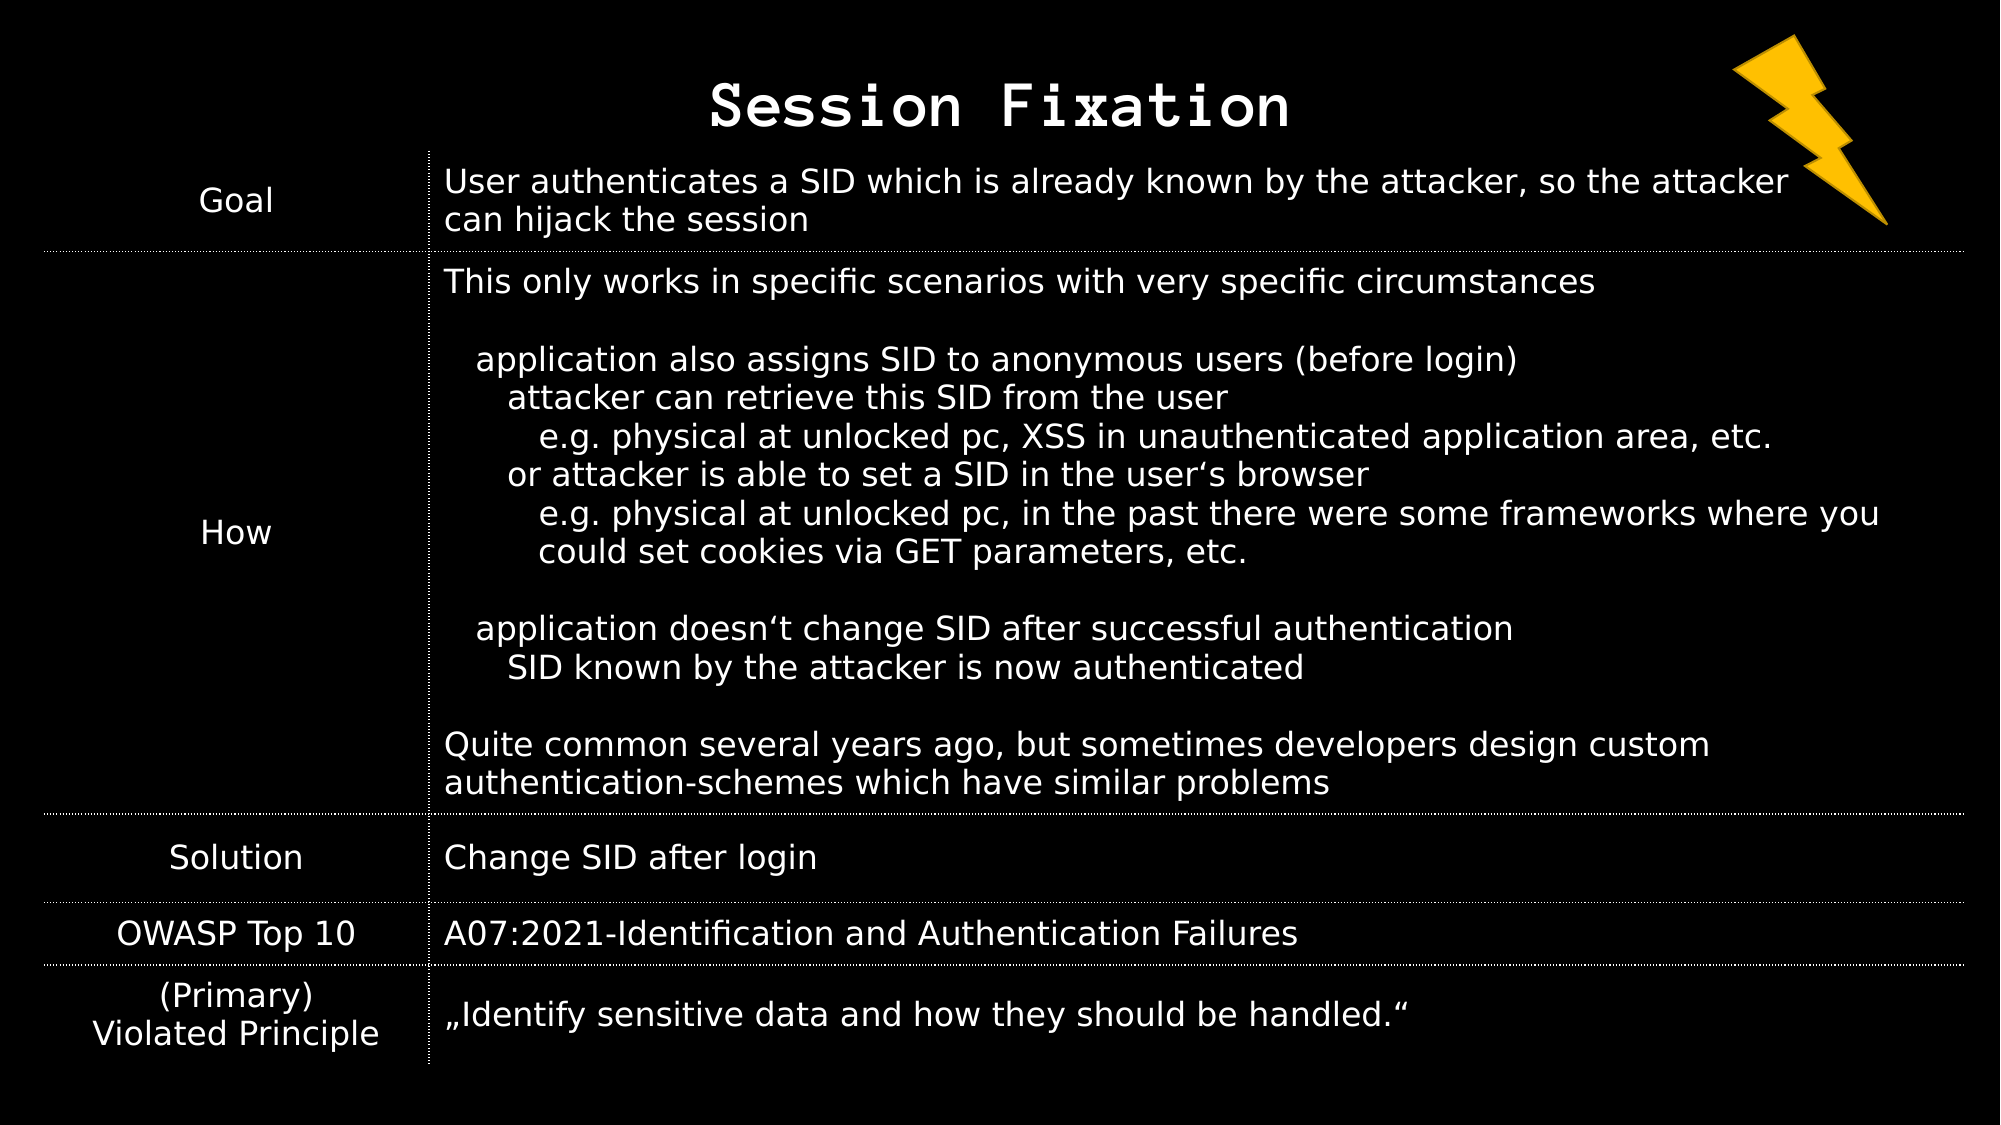

| Session Fixation | SQL Injection |
| --- | --- |
| Goal | User authenticates a SID which is already known by the attacker, so the attacker can hijack the session |
| How | This only works in specific scenarios with very specific circumstances application also assigns SID to anonymous users (before login) attacker can retrieve this SID from the user e.g. physical at unlocked pc, XSS in unauthenticated application area, etc. or attacker is able to set a SID in the user‘s browser e.g. physical at unlocked pc, in the past there were some frameworks where you could set cookies via GET parameters, etc. application doesn‘t change SID after successful authentication SID known by the attacker is now authenticated Quite common several years ago, but sometimes developers design custom authentication-schemes which have similar problems |
| Solution | Change SID after login |
| OWASP Top 10 | A07:2021-Identification and Authentication Failures |
| (Primary) Violated Principle | „Identify sensitive data and how they should be handled.“ |
|  |
| --- |